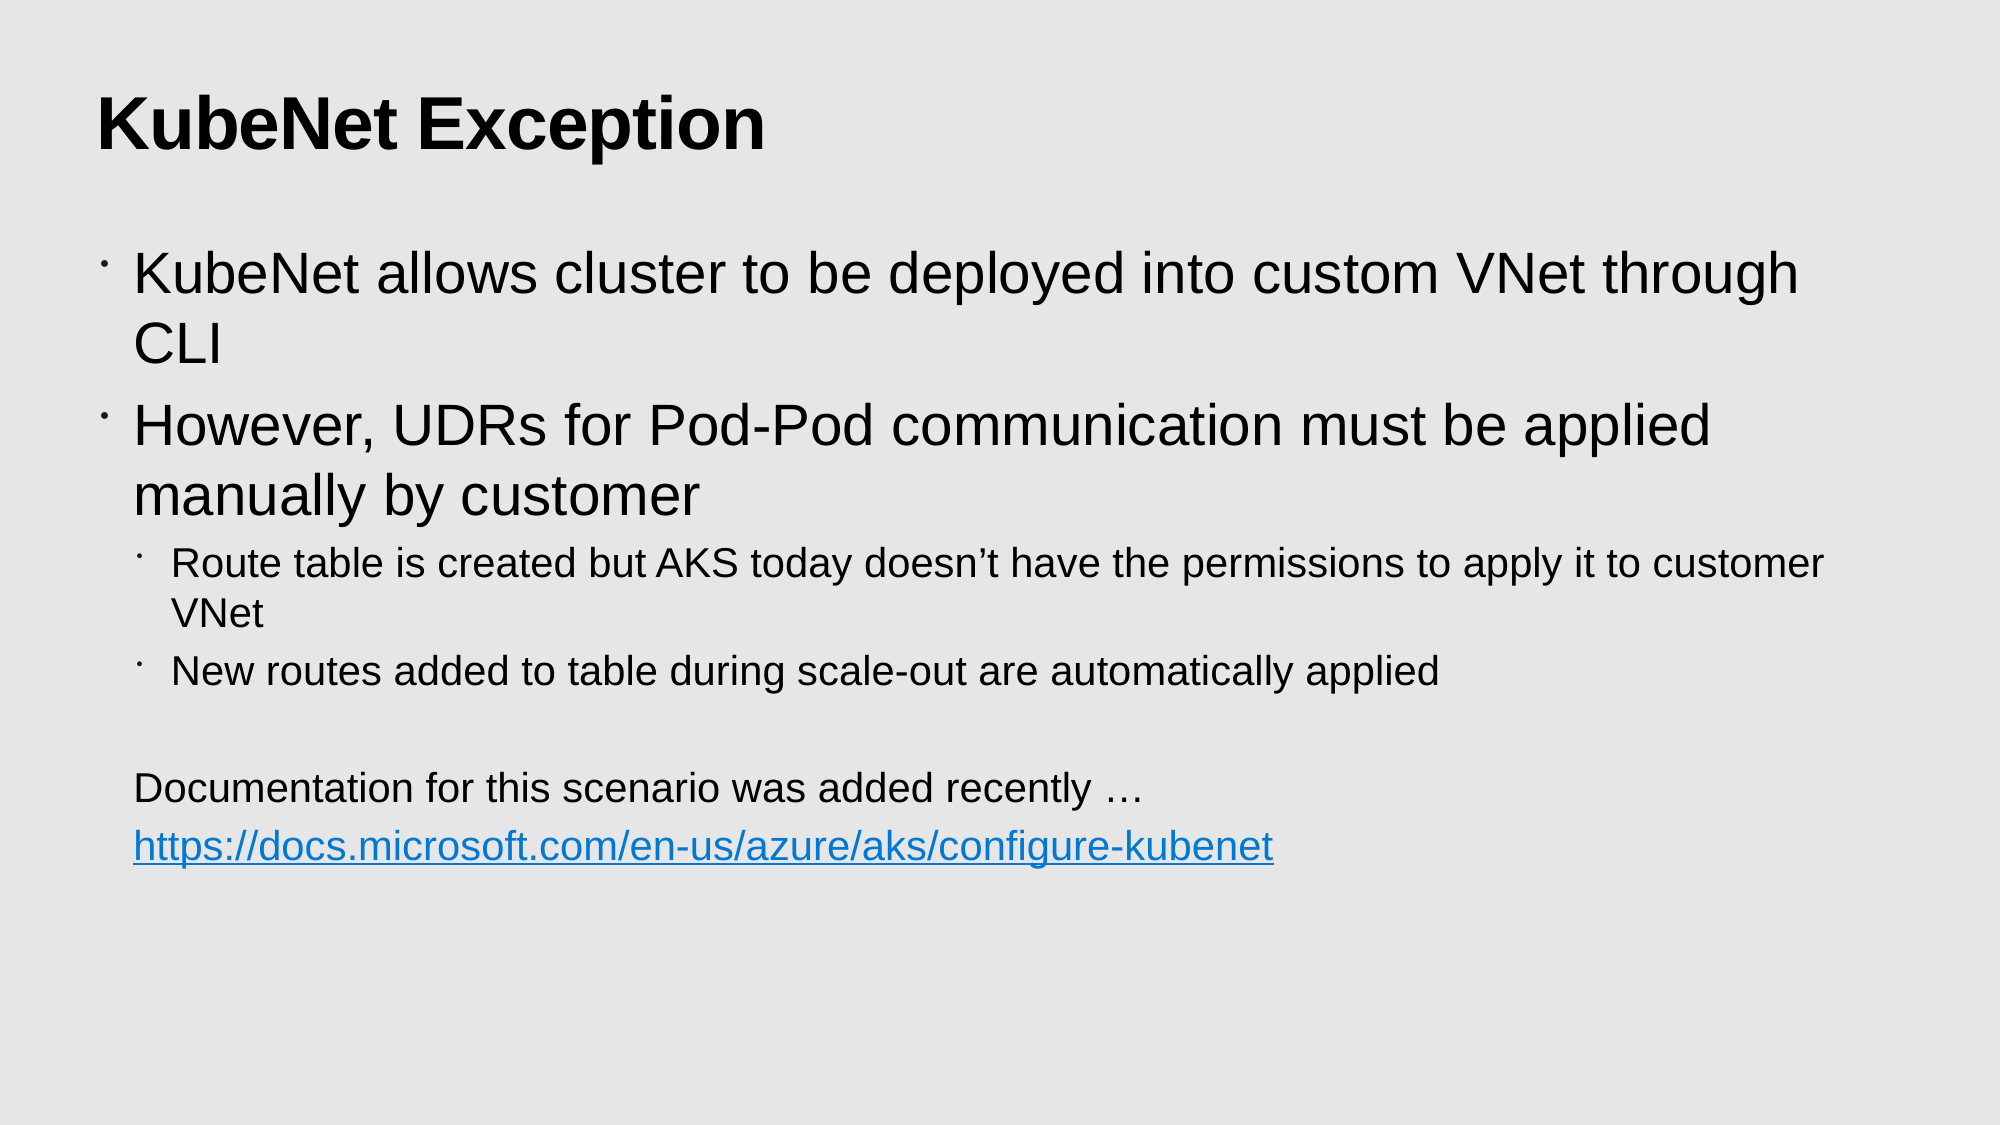

# KubeNet Exception
KubeNet allows cluster to be deployed into custom VNet through CLI
However, UDRs for Pod-Pod communication must be applied manually by customer
Route table is created but AKS today doesn’t have the permissions to apply it to customer VNet
New routes added to table during scale-out are automatically applied

Documentation for this scenario was added recently …
https://docs.microsoft.com/en-us/azure/aks/configure-kubenet